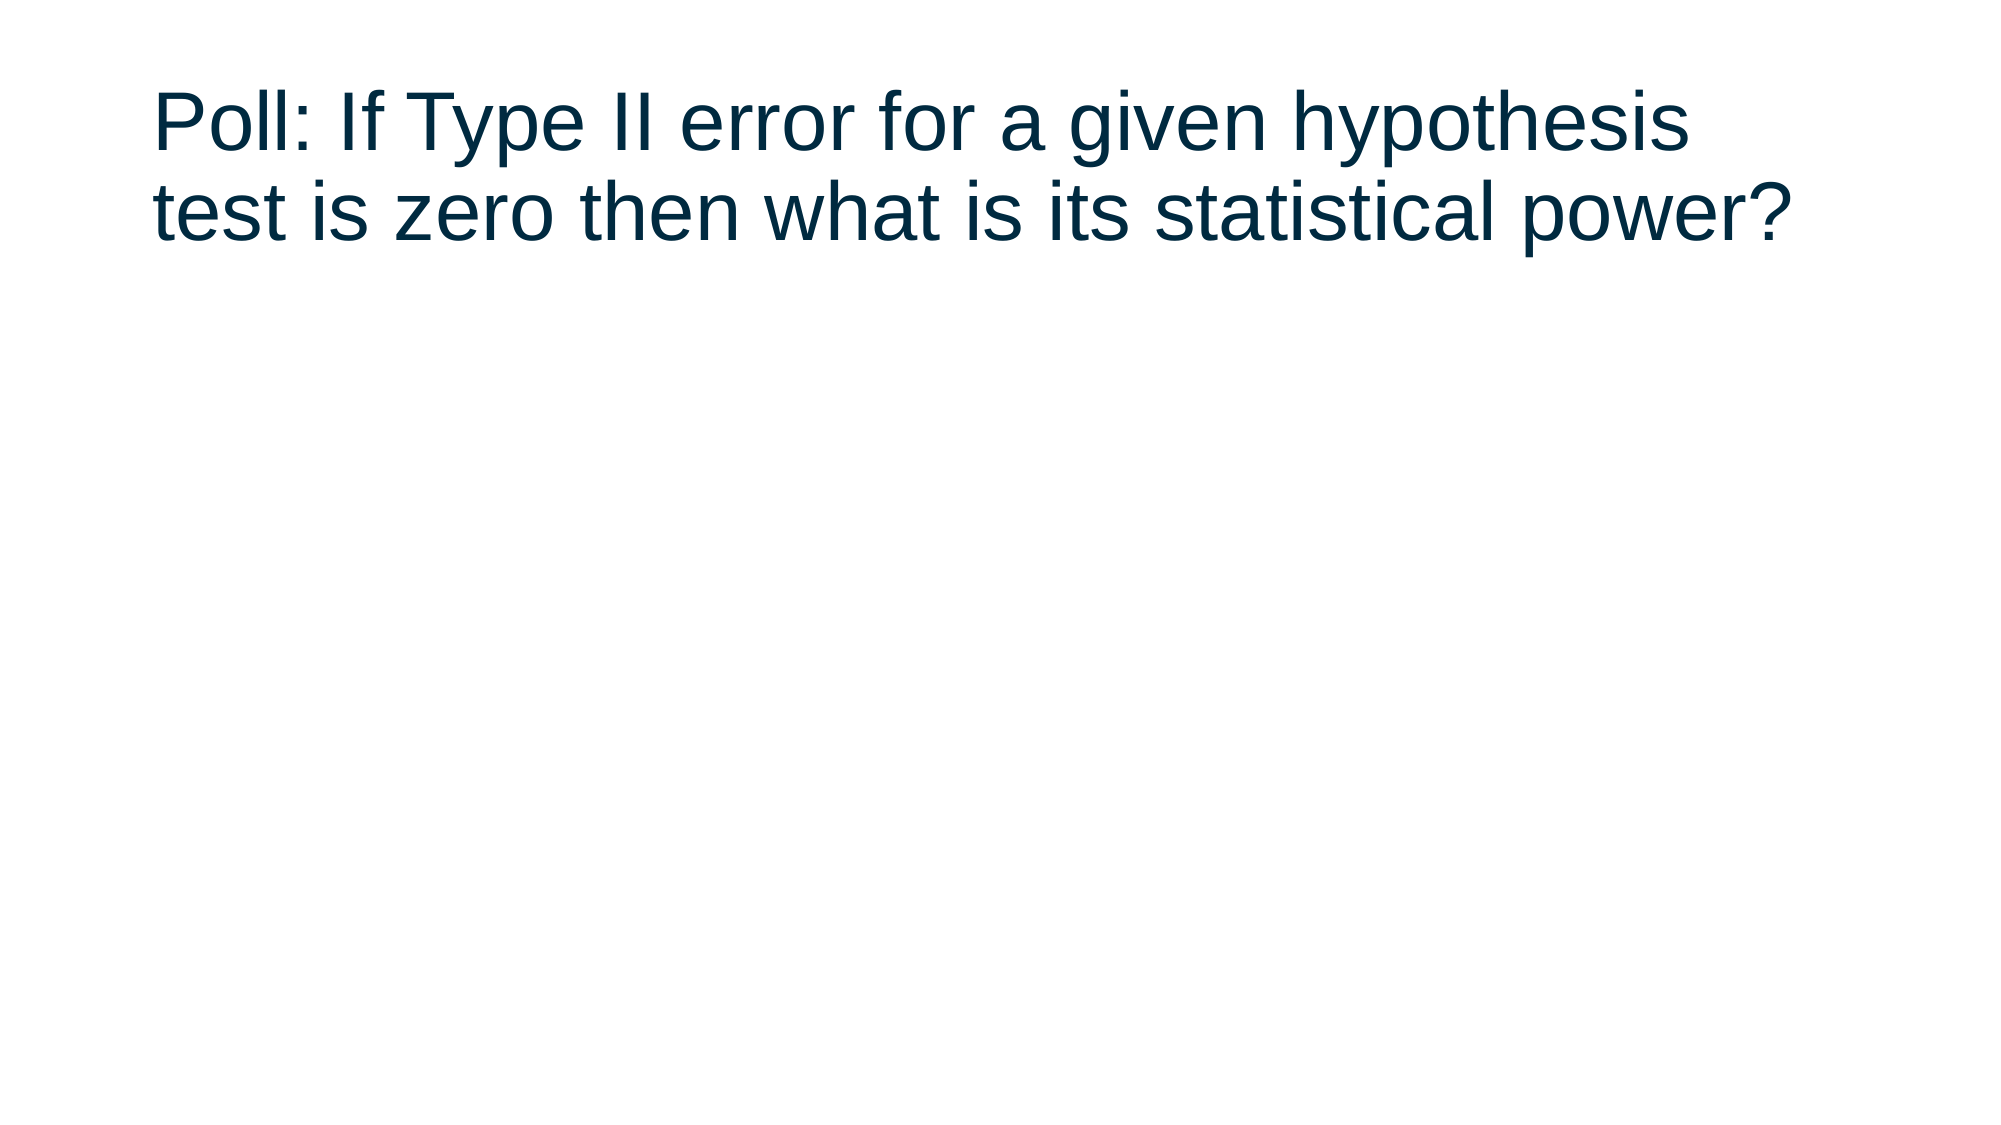

# Poll: If Type II error for a given hypothesis test is zero then what is its statistical power?